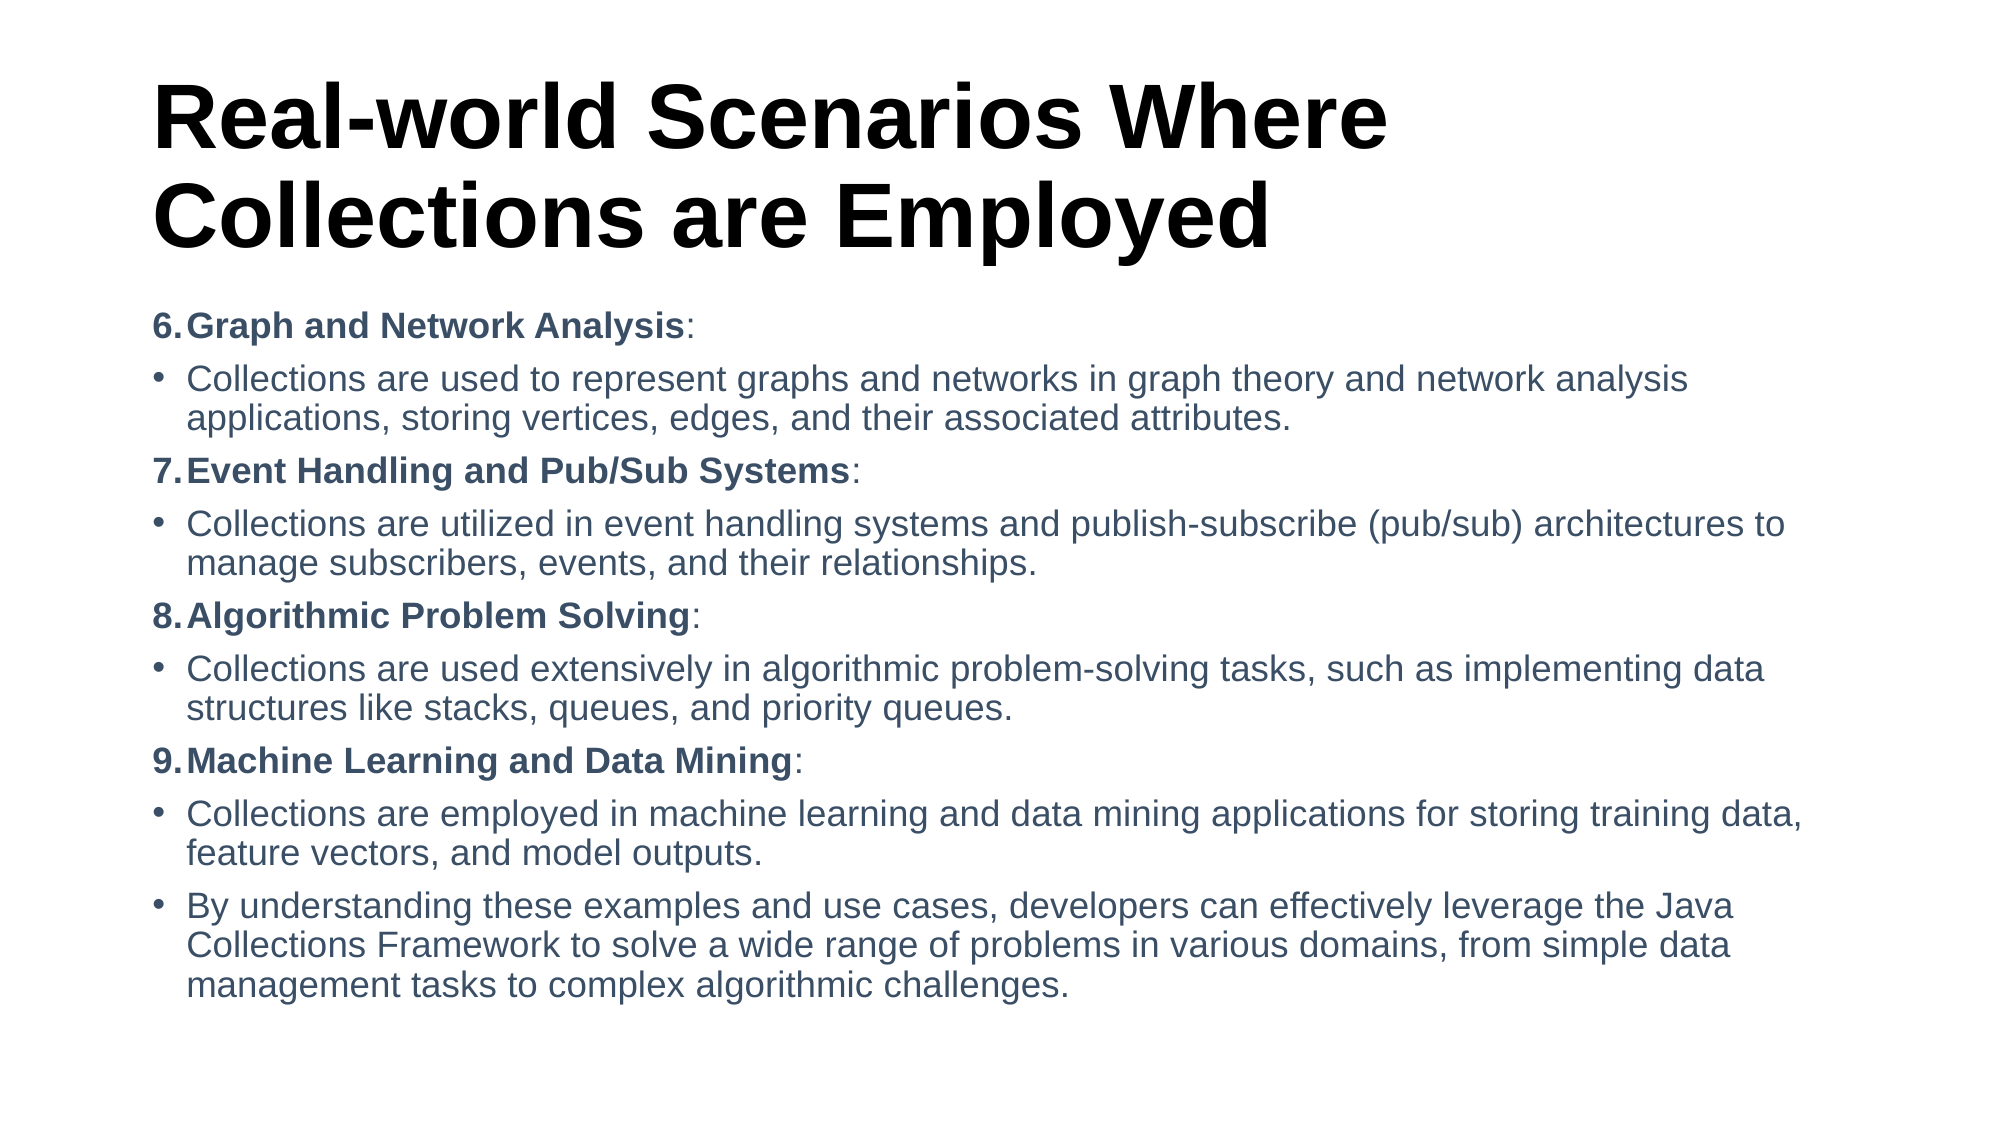

# Real-world Scenarios Where Collections are Employed
Graph and Network Analysis:
Collections are used to represent graphs and networks in graph theory and network analysis applications, storing vertices, edges, and their associated attributes.
Event Handling and Pub/Sub Systems:
Collections are utilized in event handling systems and publish-subscribe (pub/sub) architectures to manage subscribers, events, and their relationships.
Algorithmic Problem Solving:
Collections are used extensively in algorithmic problem-solving tasks, such as implementing data structures like stacks, queues, and priority queues.
Machine Learning and Data Mining:
Collections are employed in machine learning and data mining applications for storing training data, feature vectors, and model outputs.
By understanding these examples and use cases, developers can effectively leverage the Java Collections Framework to solve a wide range of problems in various domains, from simple data management tasks to complex algorithmic challenges.